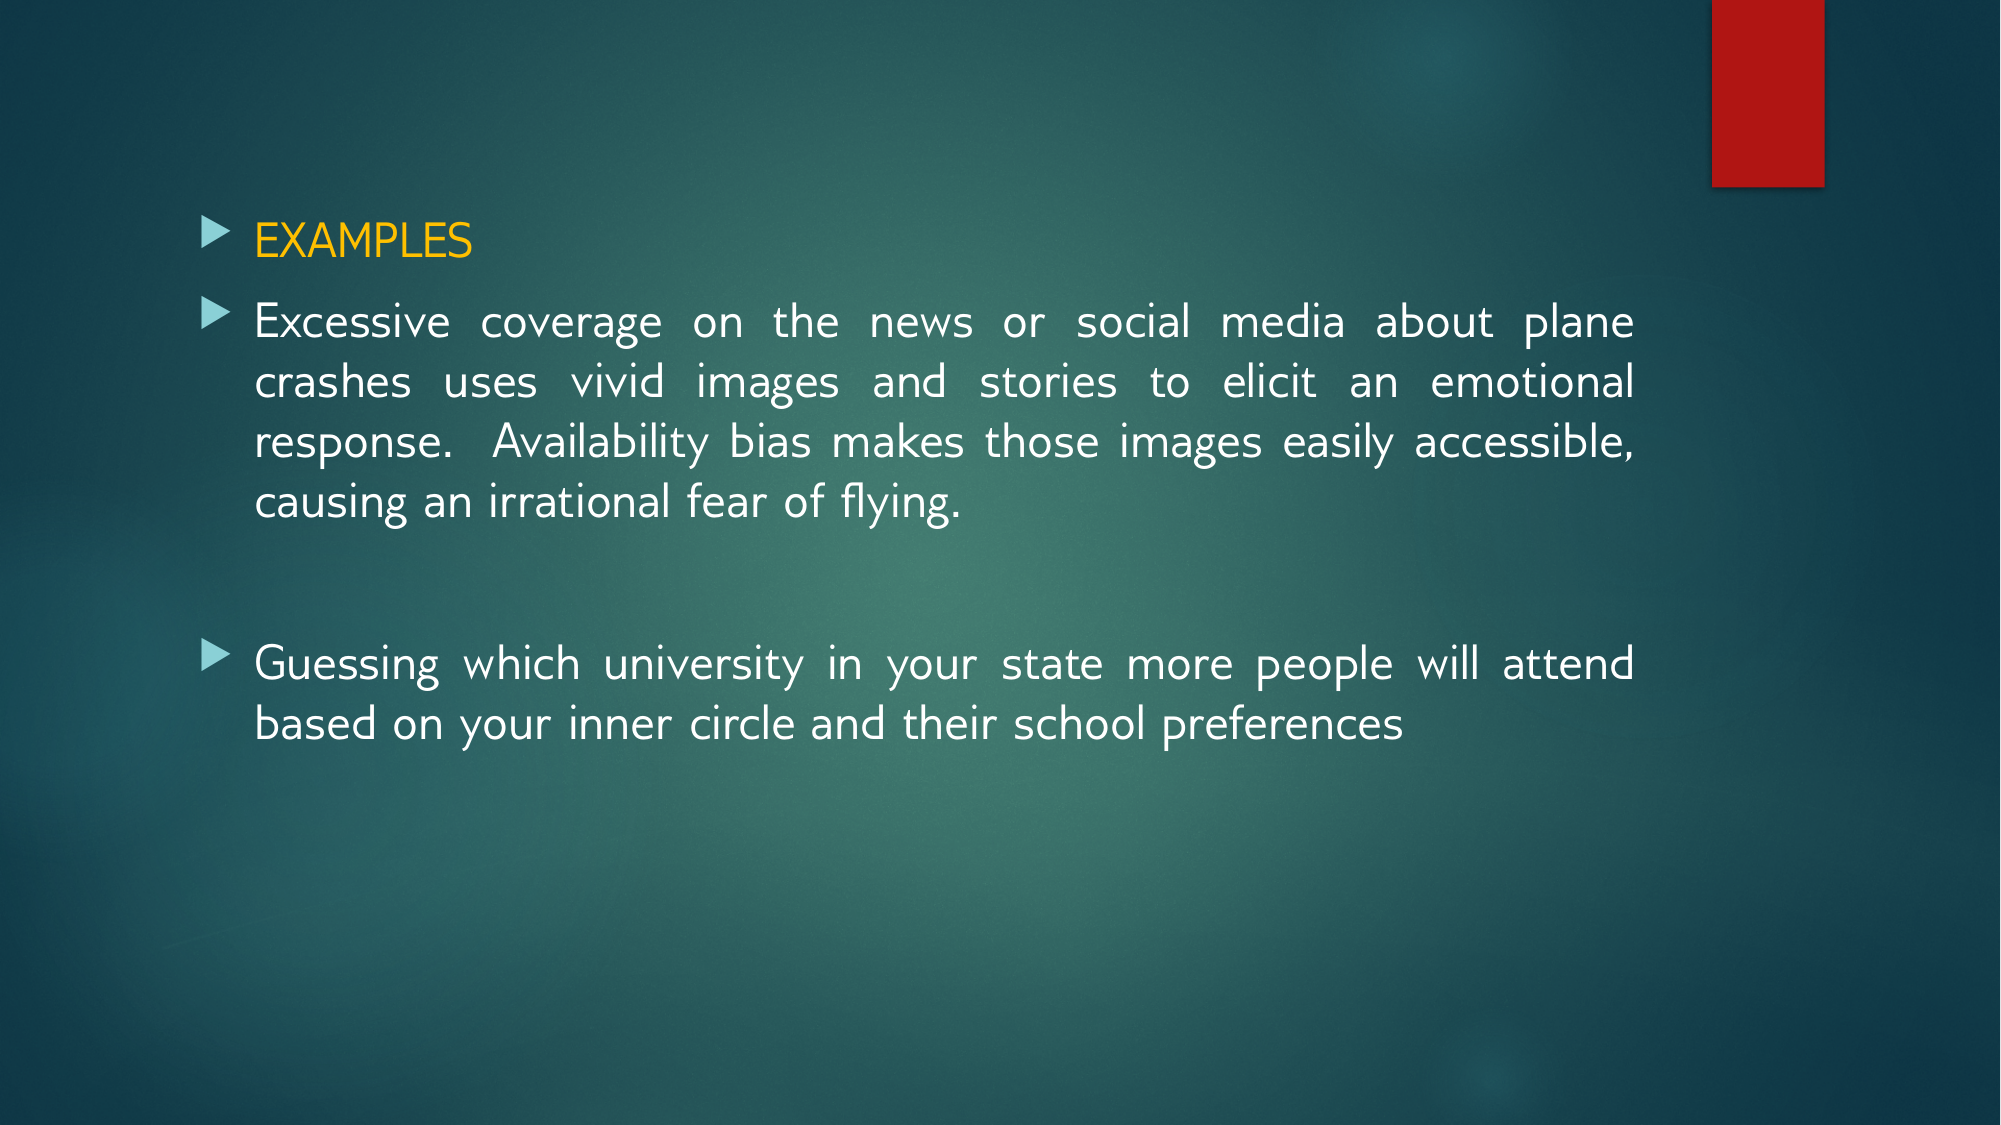

EXAMPLES
Excessive coverage on the news or social media about plane crashes uses vivid images and stories to elicit an emotional response.  Availability bias makes those images easily accessible, causing an irrational fear of flying.

Guessing which university in your state more people will attend based on your inner circle and their school preferences